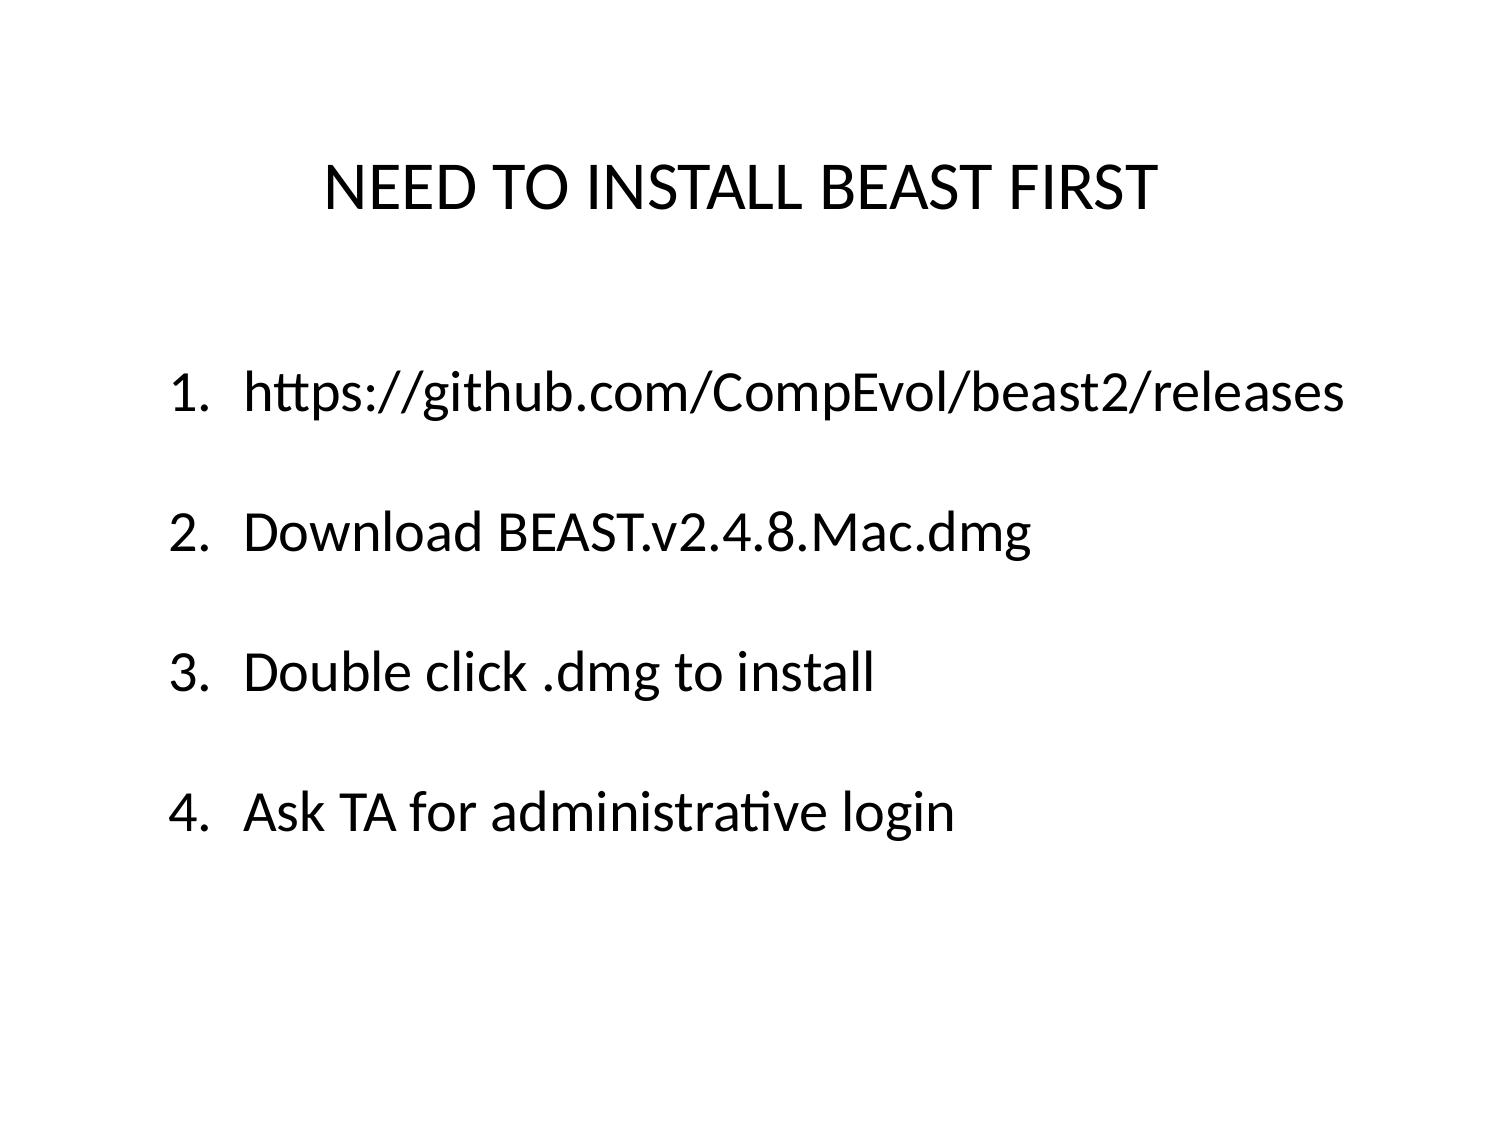

# NEED TO INSTALL BEAST FIRST
https://github.com/CompEvol/beast2/releases

Download BEAST.v2.4.8.Mac.dmg

Double click .dmg to install

Ask TA for administrative login